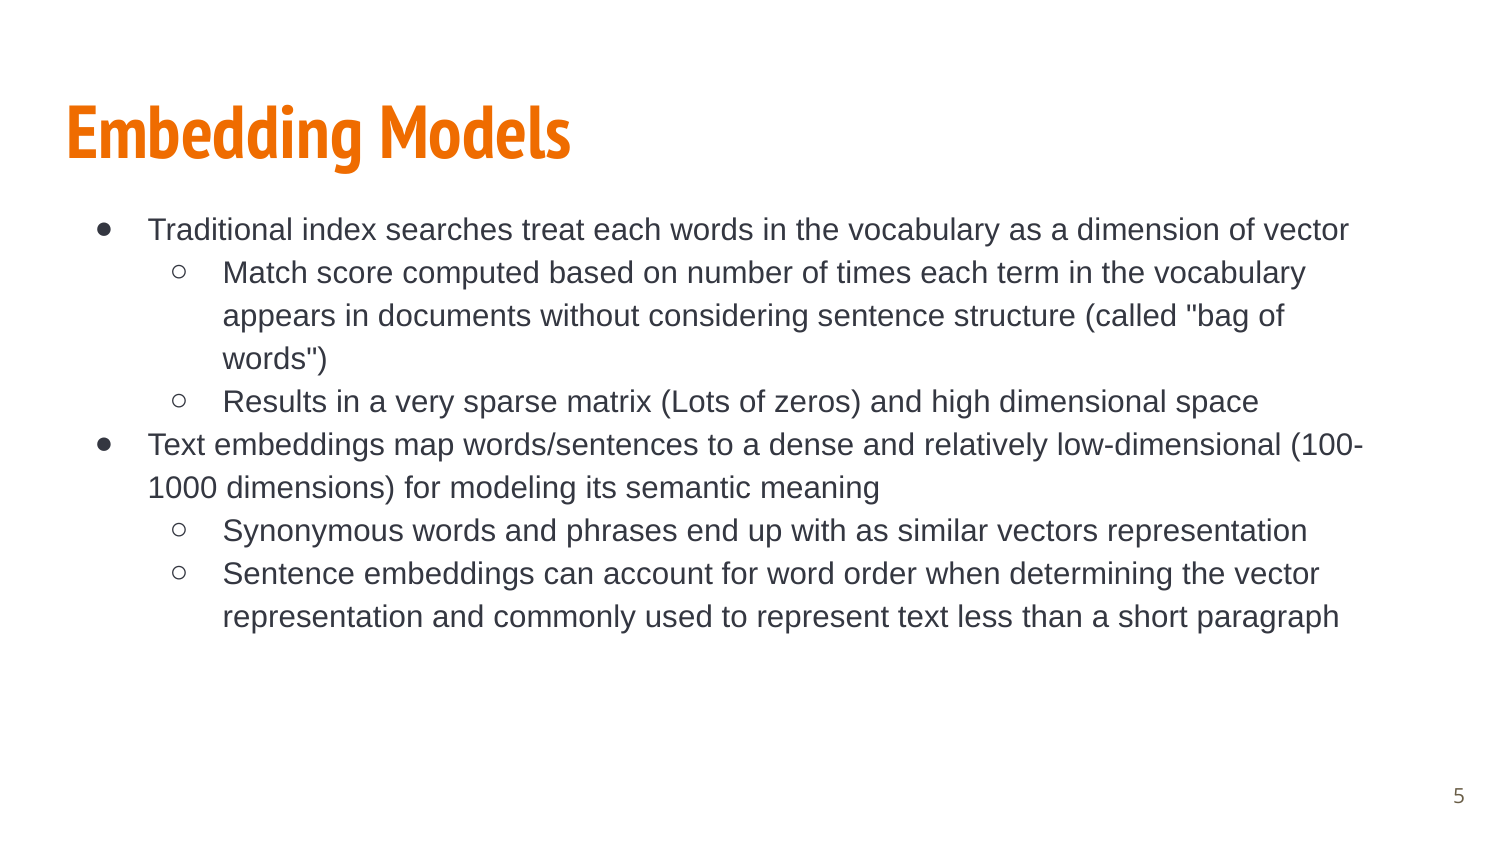

# Embedding Models
Traditional index searches treat each words in the vocabulary as a dimension of vector
Match score computed based on number of times each term in the vocabulary appears in documents without considering sentence structure (called "bag of words")
Results in a very sparse matrix (Lots of zeros) and high dimensional space
Text embeddings map words/sentences to a dense and relatively low-dimensional (100-1000 dimensions) for modeling its semantic meaning
Synonymous words and phrases end up with as similar vectors representation
Sentence embeddings can account for word order when determining the vector representation and commonly used to represent text less than a short paragraph

5